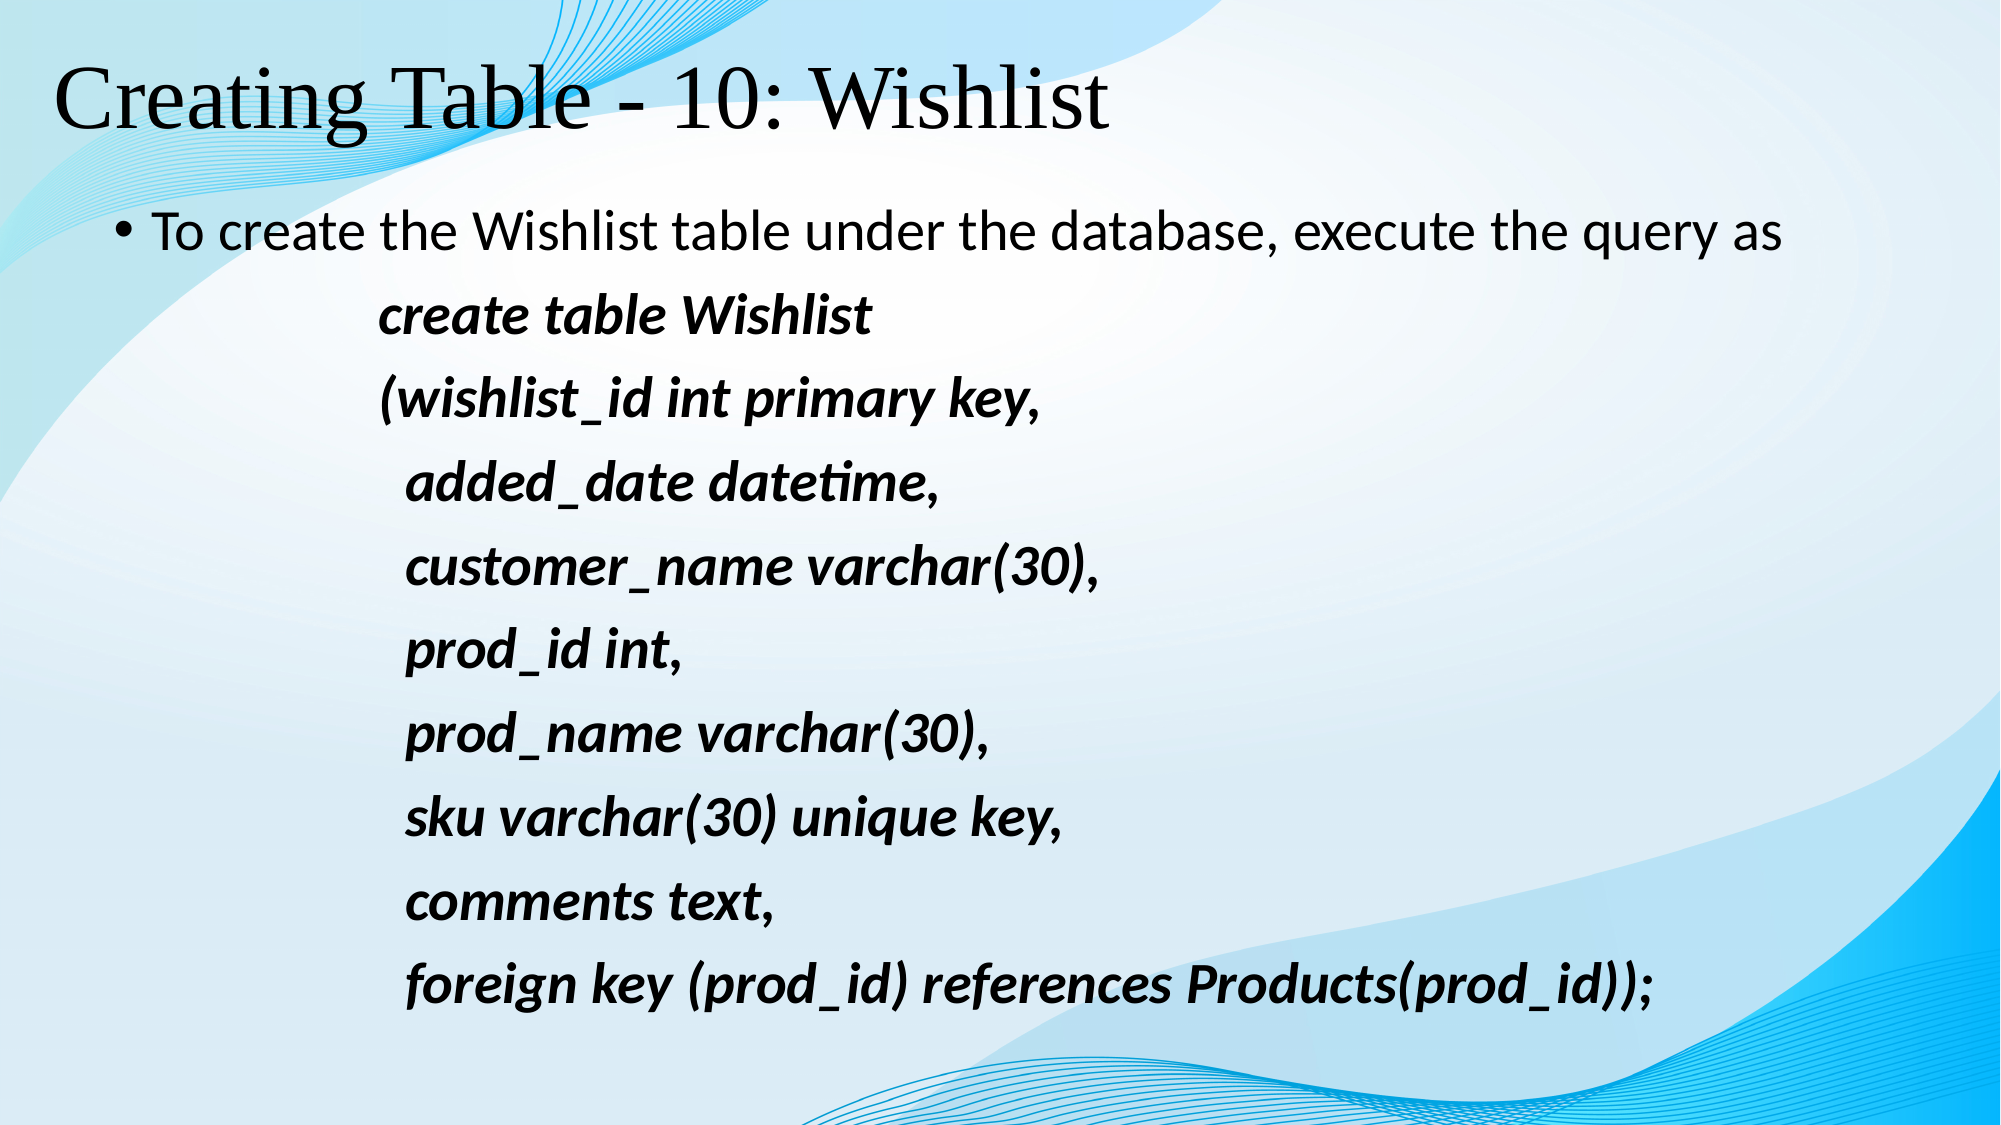

# Creating Table - 10: Wishlist
To create the Wishlist table under the database, execute the query as
                    create table Wishlist
                    (wishlist_id int primary key,
                      added_date datetime,
                      customer_name varchar(30),
                      prod_id int,
                      prod_name varchar(30),
                      sku varchar(30) unique key,
                      comments text,
                      foreign key (prod_id) references Products(prod_id));